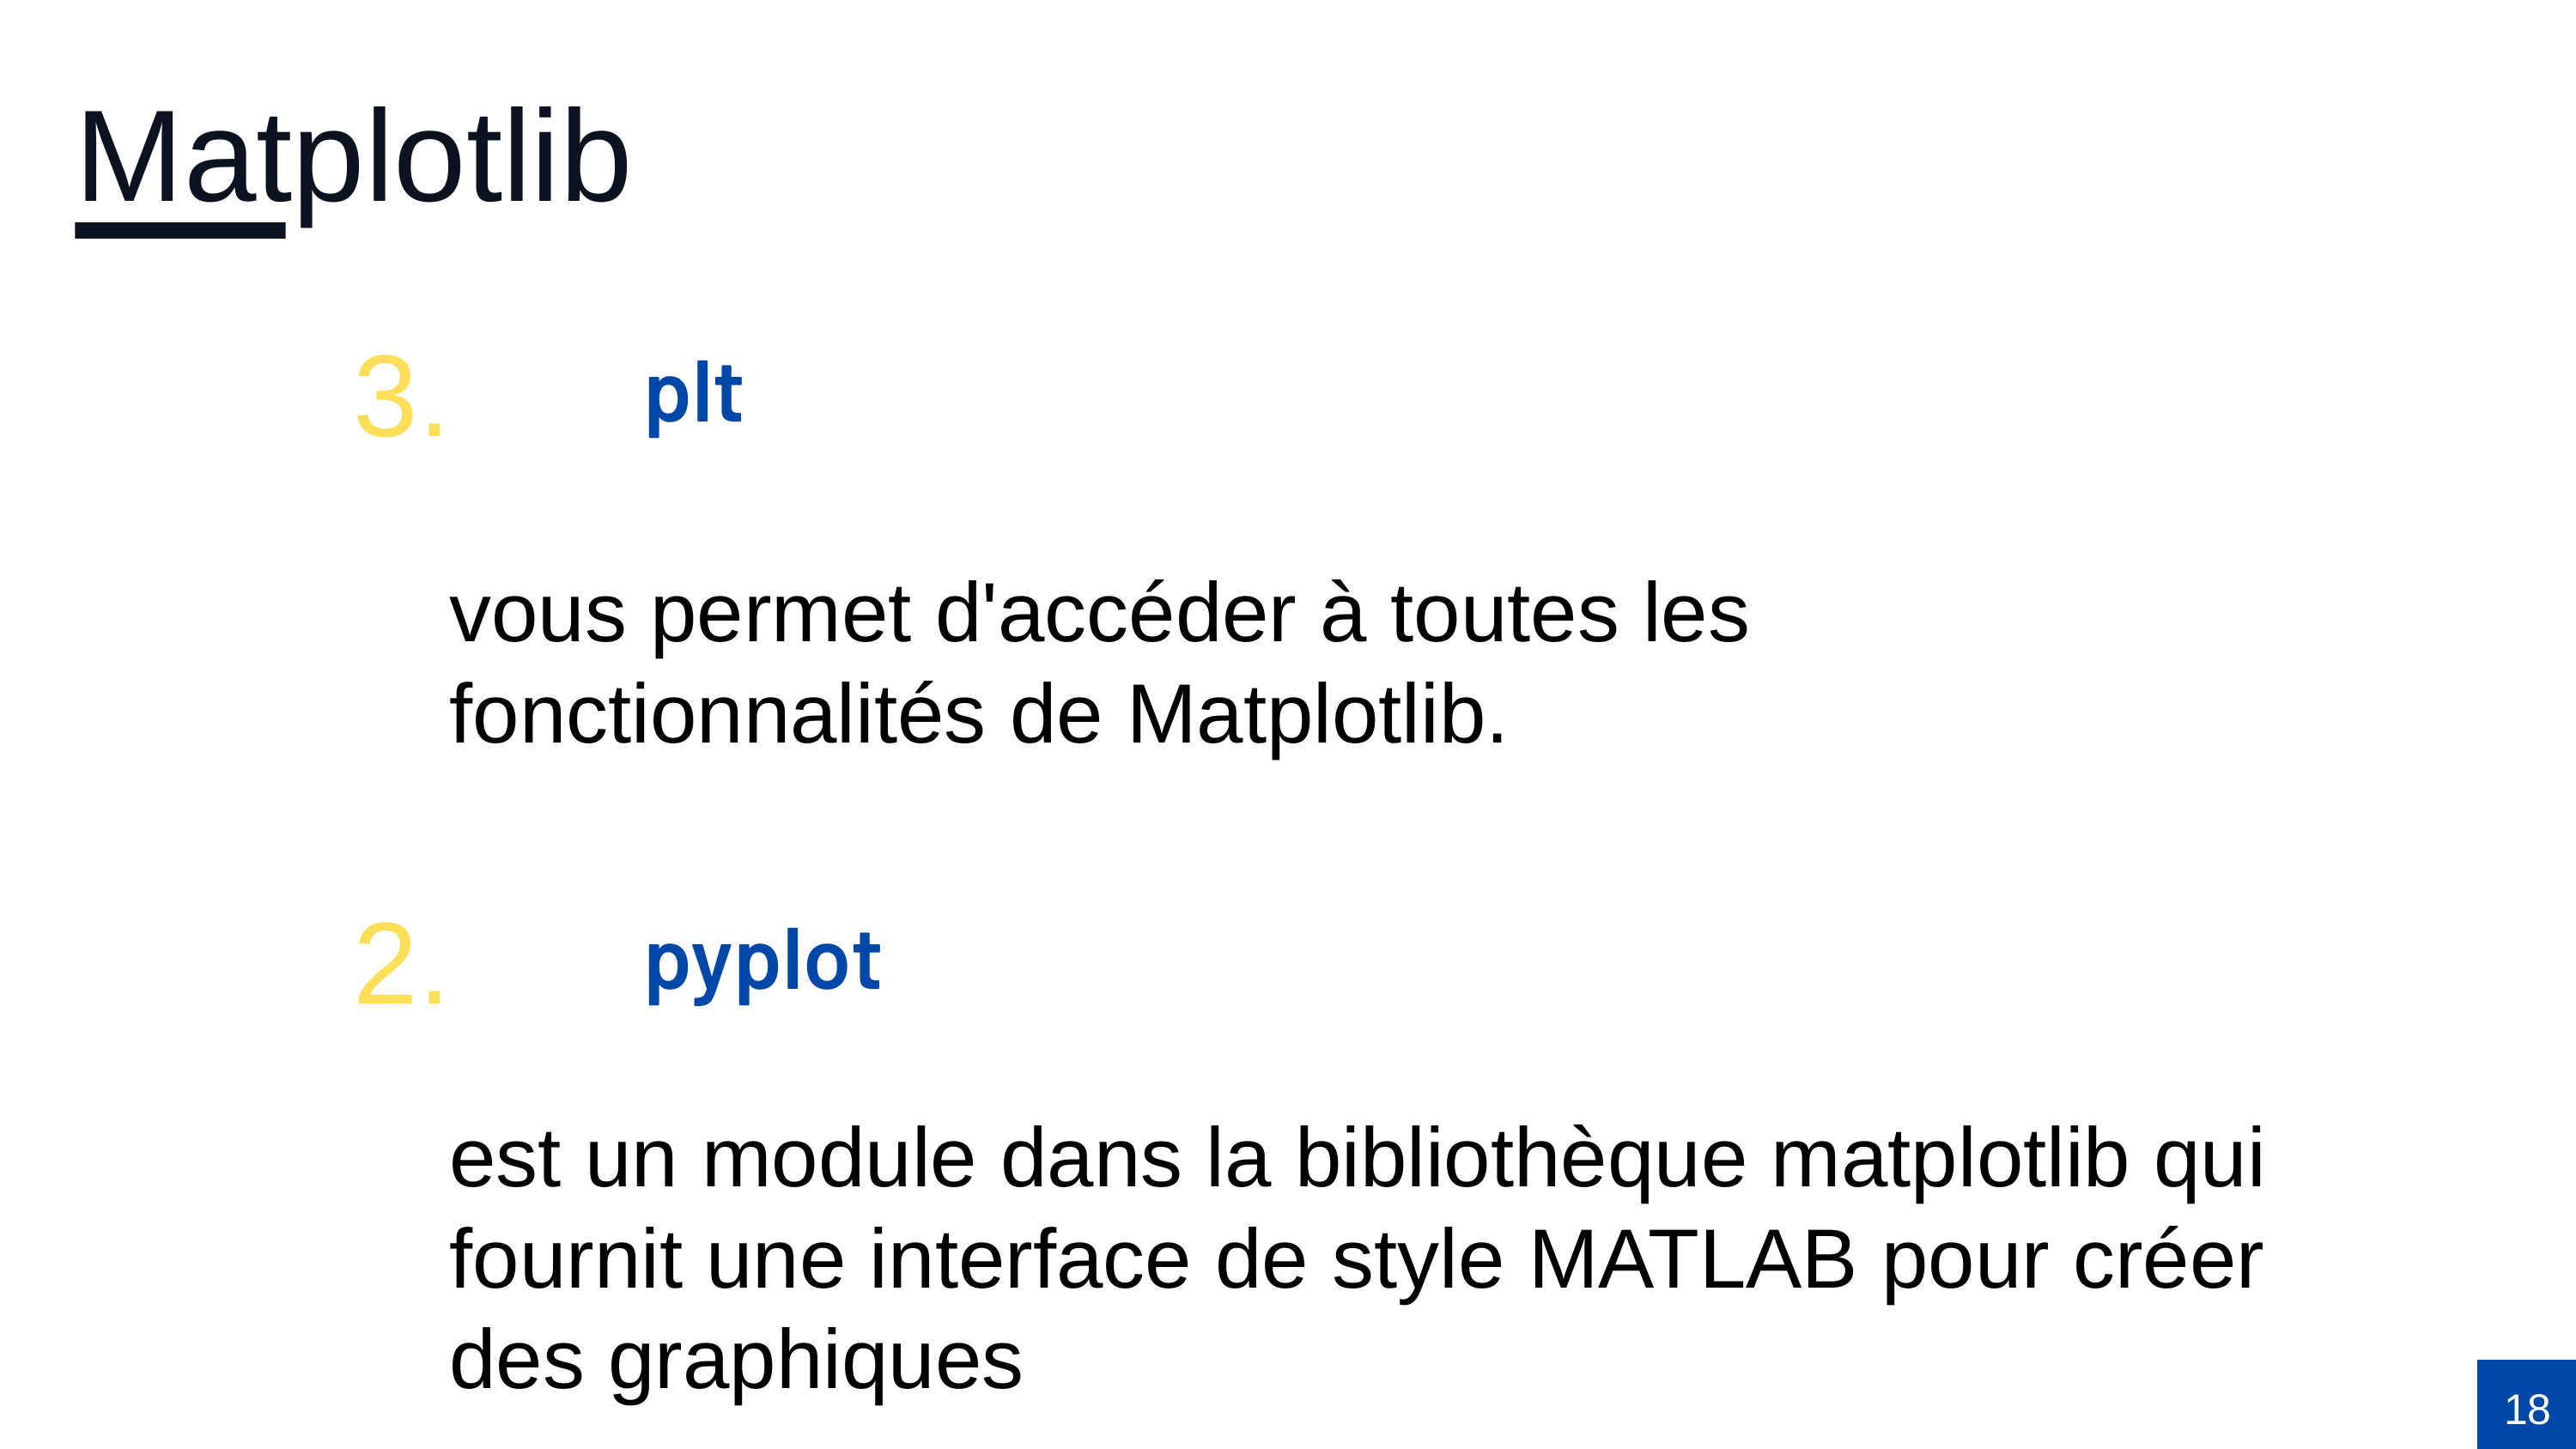

Matplotlib

3.
plt
vous permet d'accéder à toutes les fonctionnalités de Matplotlib.
2.
pyplot
est un module dans la bibliothèque matplotlib qui fournit une interface de style MATLAB pour créer des graphiques

18